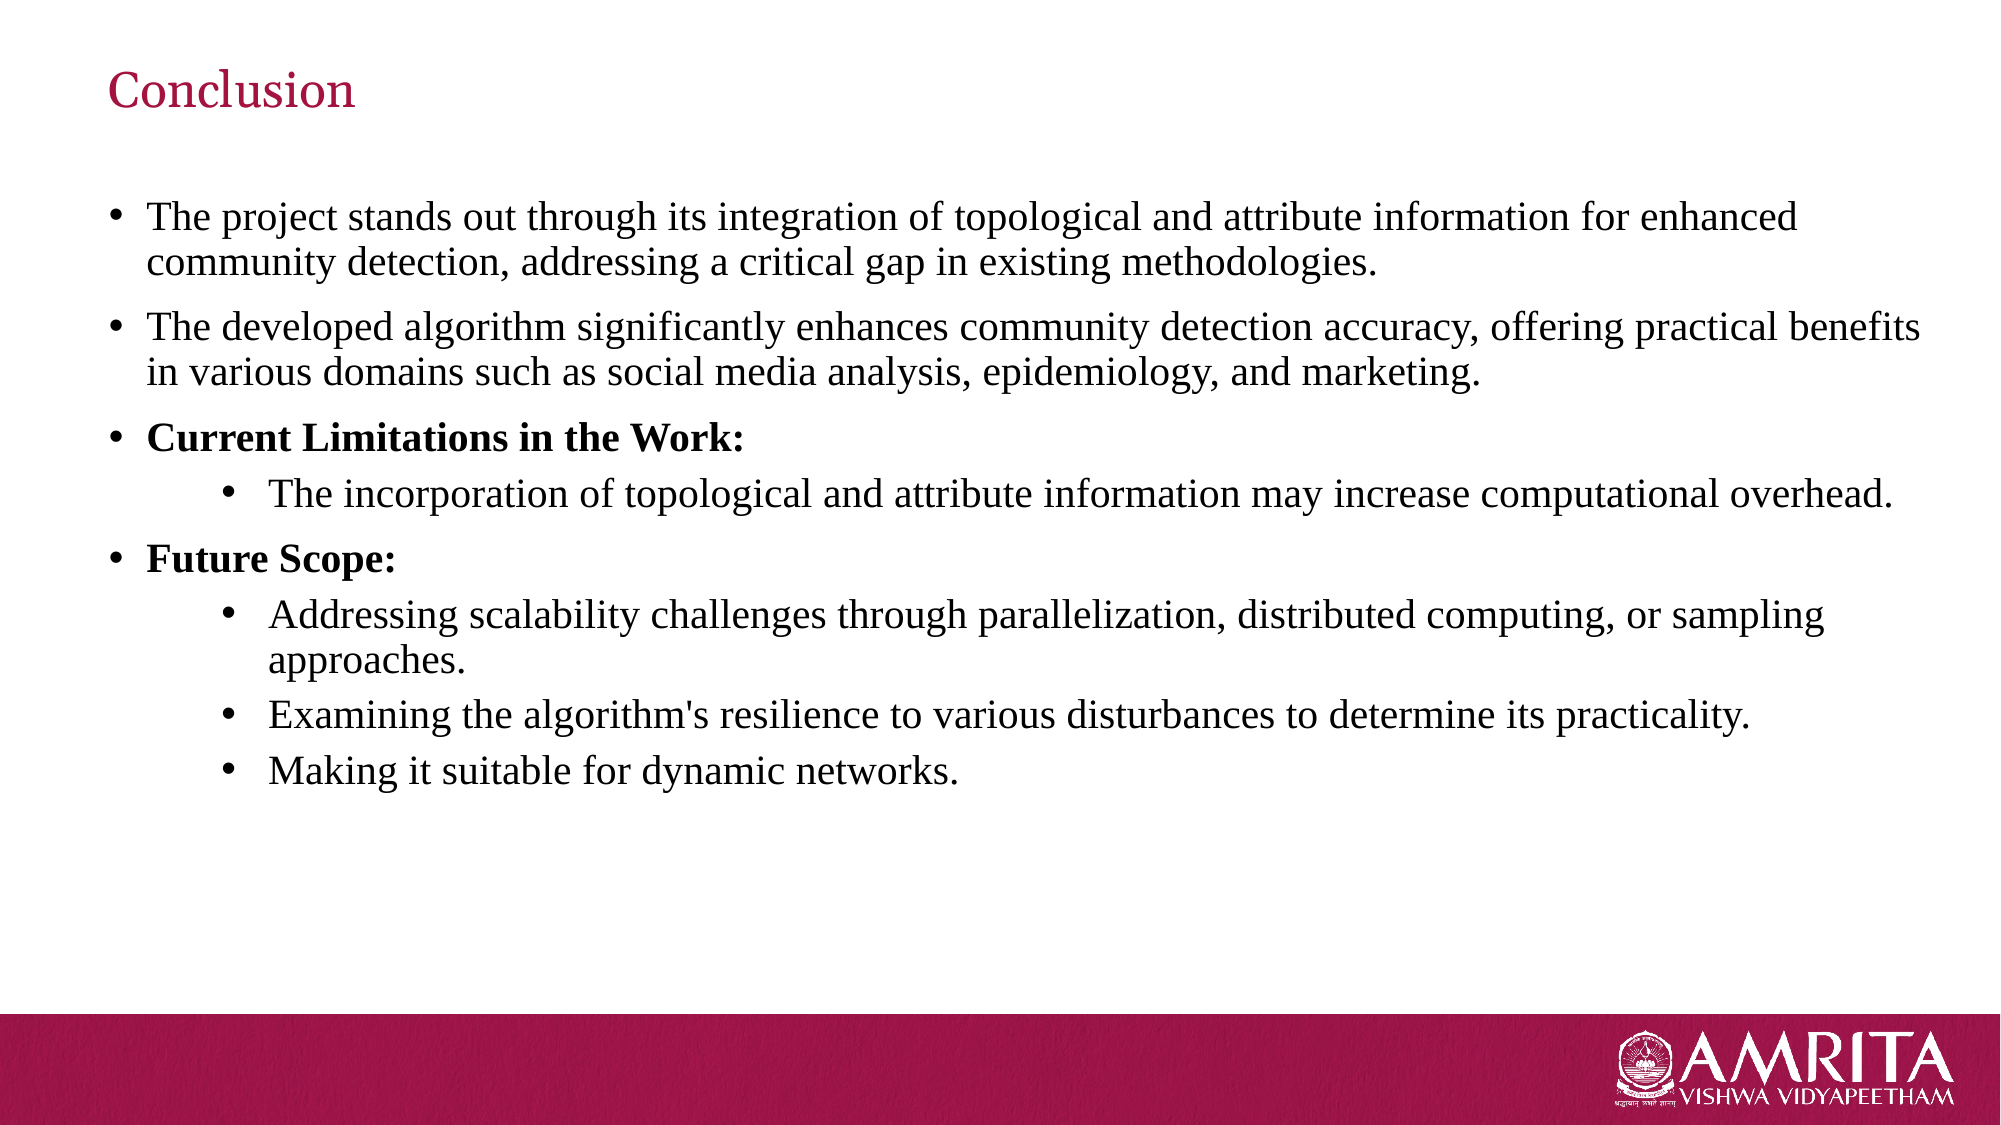

# Conclusion
The project stands out through its integration of topological and attribute information for enhanced community detection, addressing a critical gap in existing methodologies.
The developed algorithm significantly enhances community detection accuracy, offering practical benefits in various domains such as social media analysis, epidemiology, and marketing.
Current Limitations in the Work:
The incorporation of topological and attribute information may increase computational overhead.
Future Scope:
Addressing scalability challenges through parallelization, distributed computing, or sampling approaches.
Examining the algorithm's resilience to various disturbances to determine its practicality.
Making it suitable for dynamic networks.